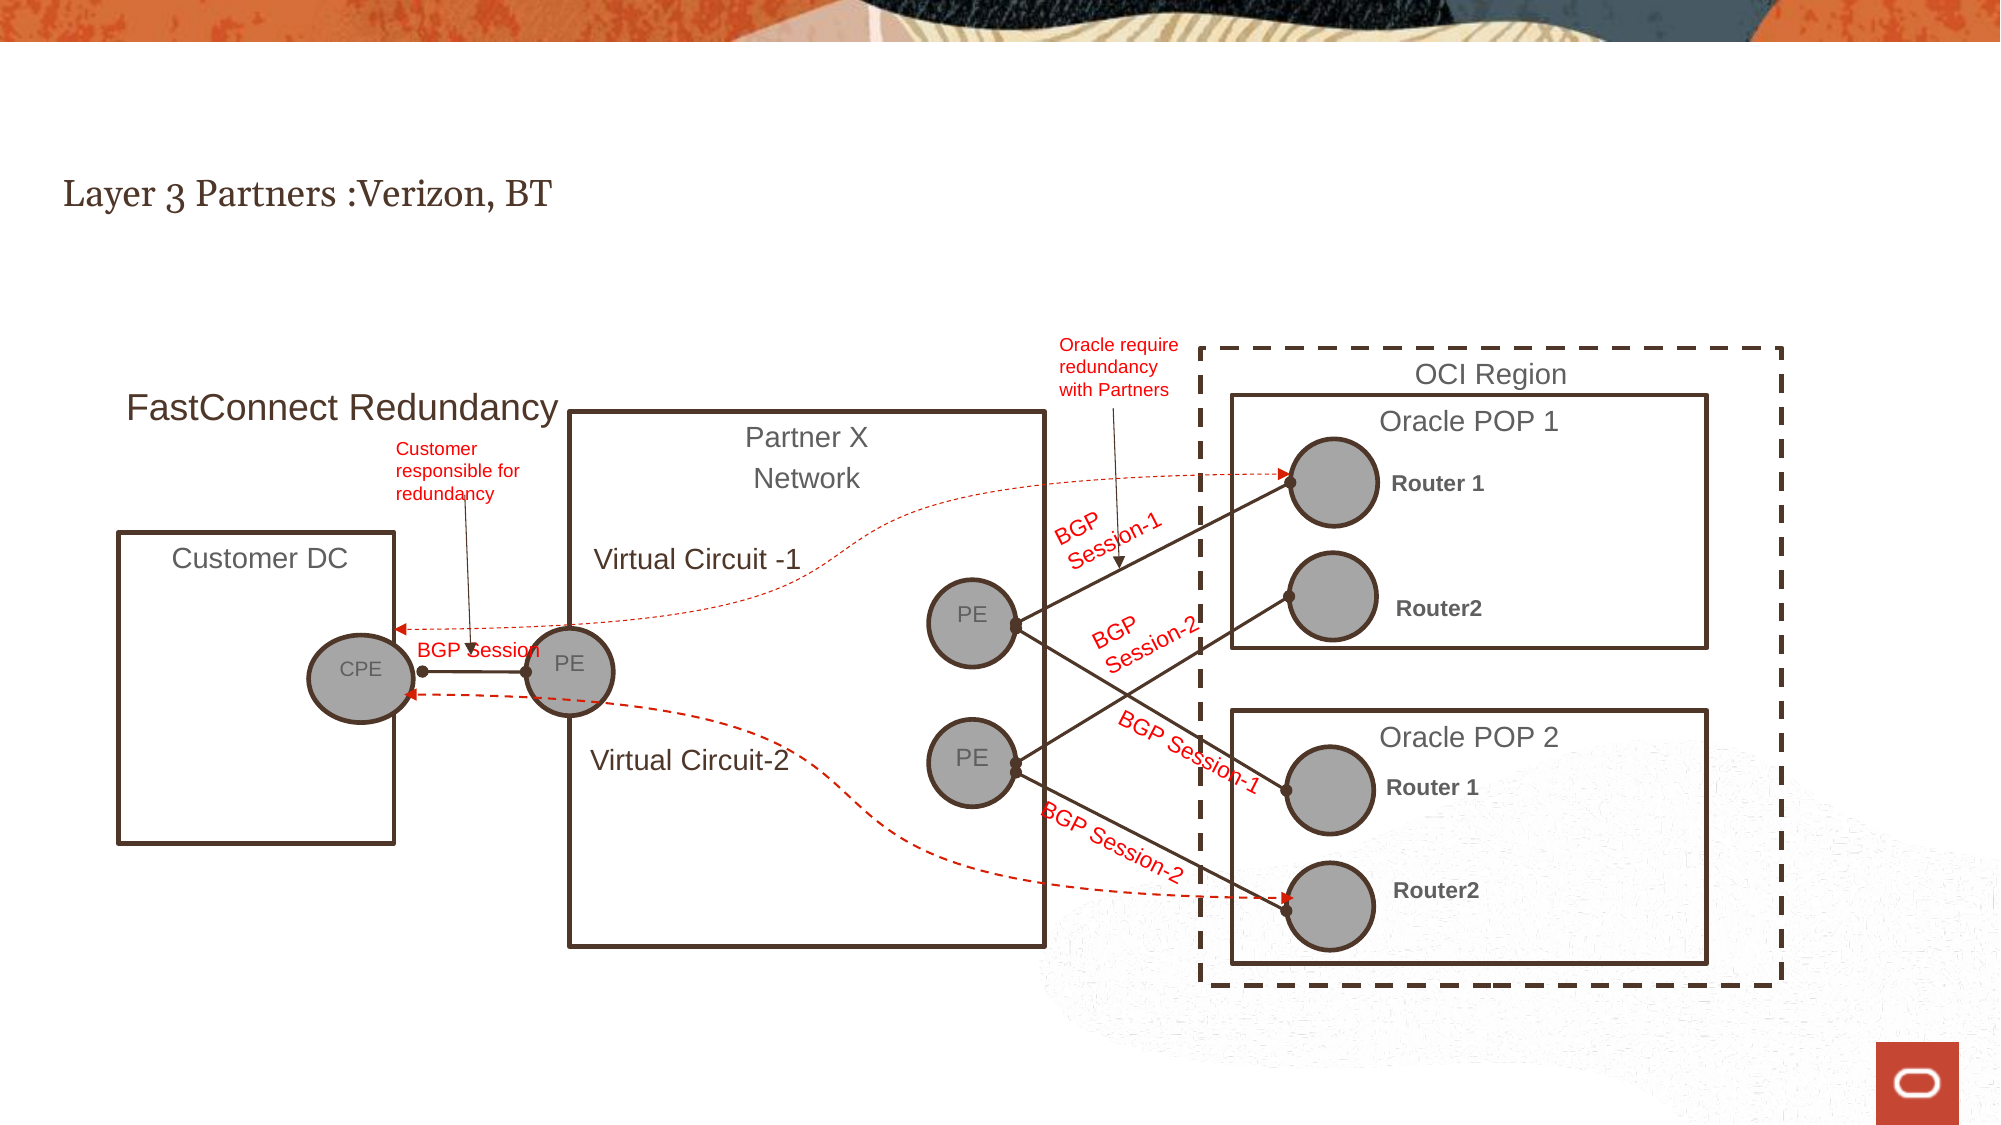

Layer 3 Partners :Verizon, BT
Oracle require redundancy with Partners
OCI Region
Oracle POP 1
Partner X
Network
Customer responsible for
redundancy

Router 1
BGP Session-1
 Customer DC
Virtual Circuit -1

PE
Router2
BGP Session-2
PE
BGP Session
CPE
Oracle POP 2

BGP Session-1
    Virtual Circuit-2
PE

Router 1
BGP Session-2

Router2
FastConnect Redundancy